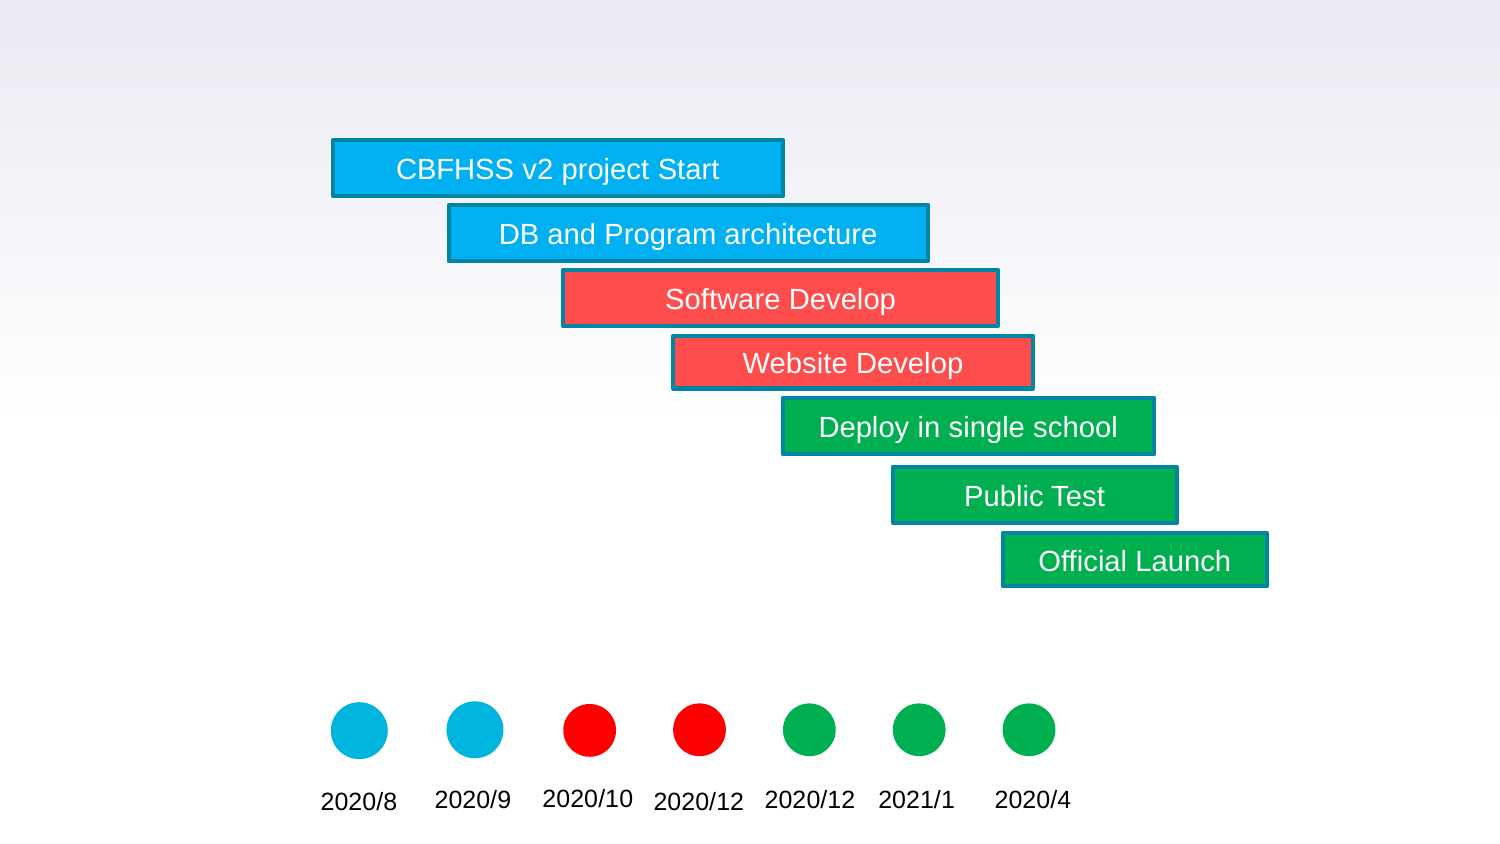

CBFHSS v2 project Start
DB and Program architecture
Software Develop
Website Develop
Deploy in single school
Public Test
Official Launch

2020/10
2020/9
2020/4
2020/12
2021/1
2020/8
2020/12
18